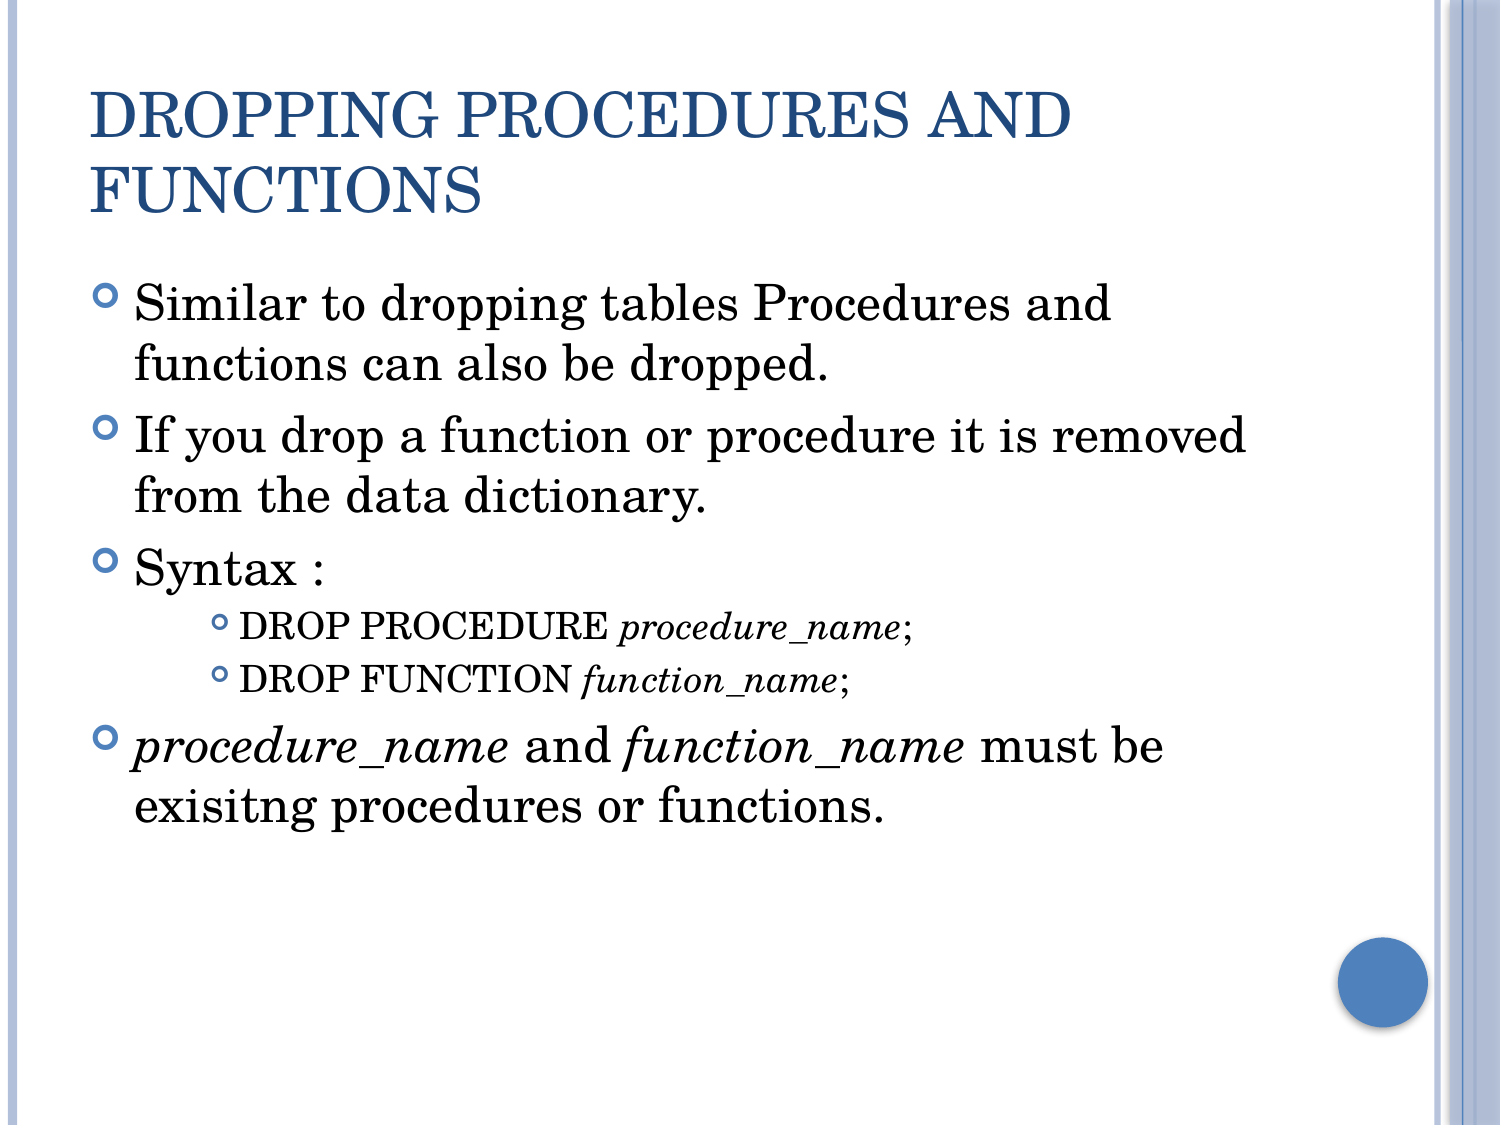

# Dropping Procedures and Functions
Similar to dropping tables Procedures and functions can also be dropped.
If you drop a function or procedure it is removed from the data dictionary.
Syntax :
DROP PROCEDURE procedure_name;
DROP FUNCTION function_name;
procedure_name and function_name must be exisitng procedures or functions.